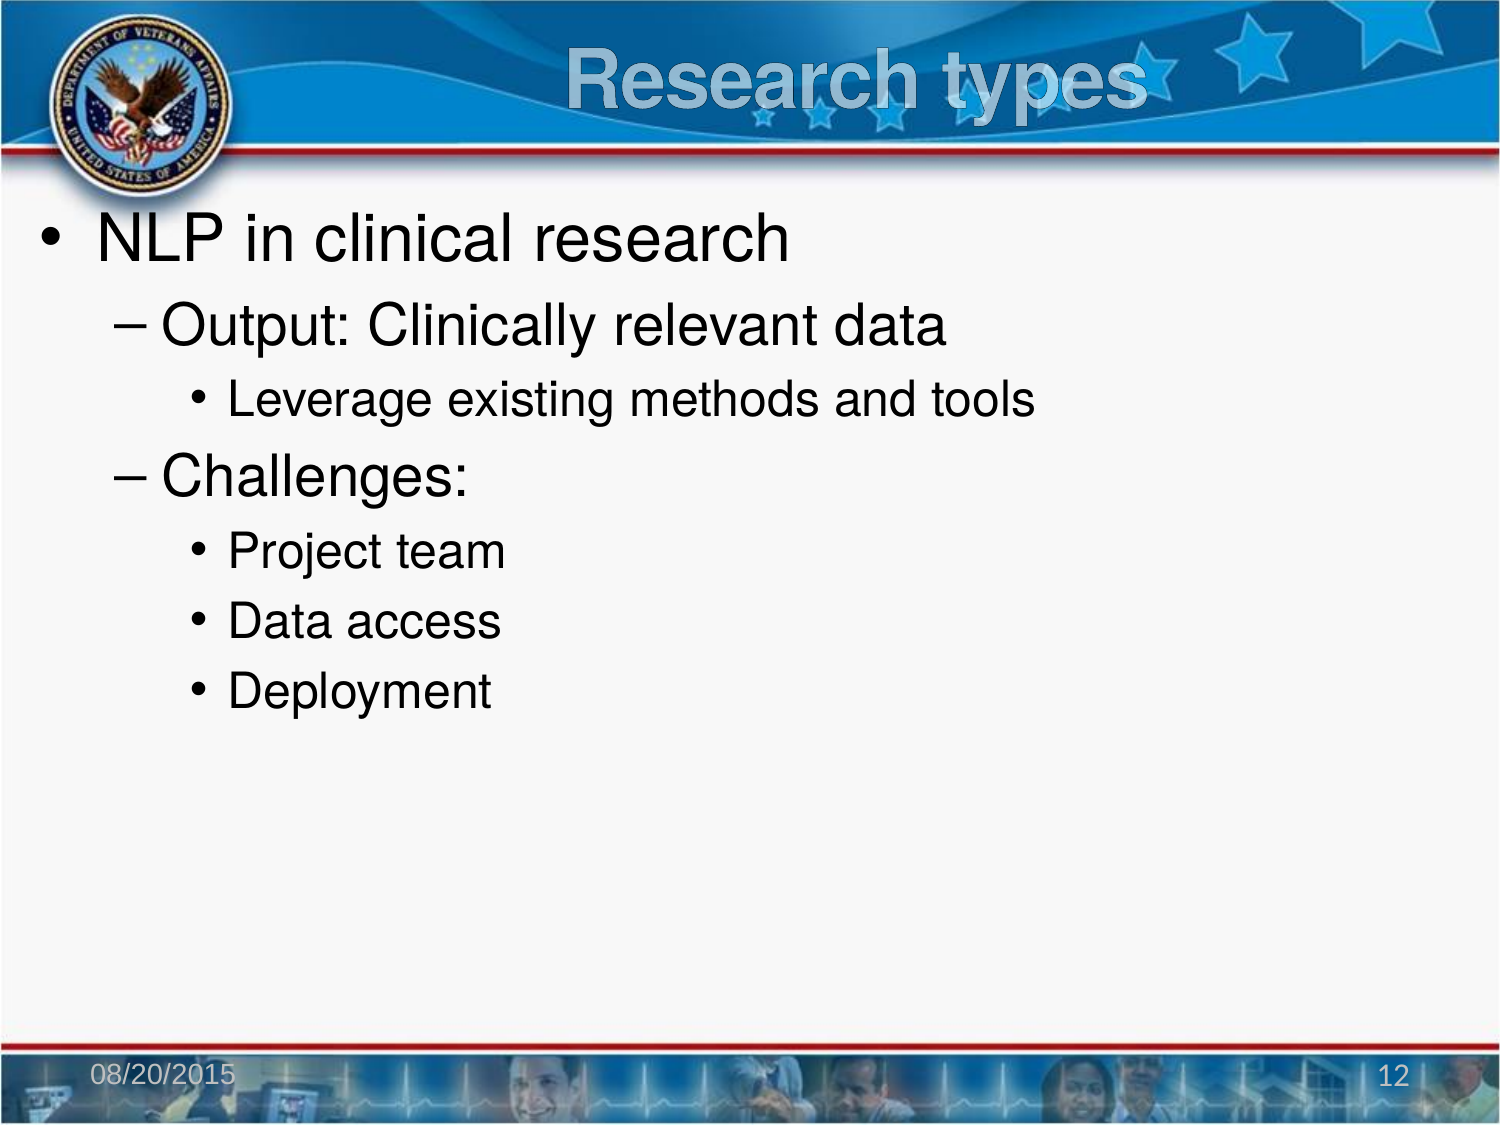

# Research types
NLP in clinical research
Output: Clinically relevant data
Leverage existing methods and tools
Challenges:
Project team
Data access
Deployment
08/20/2015
12